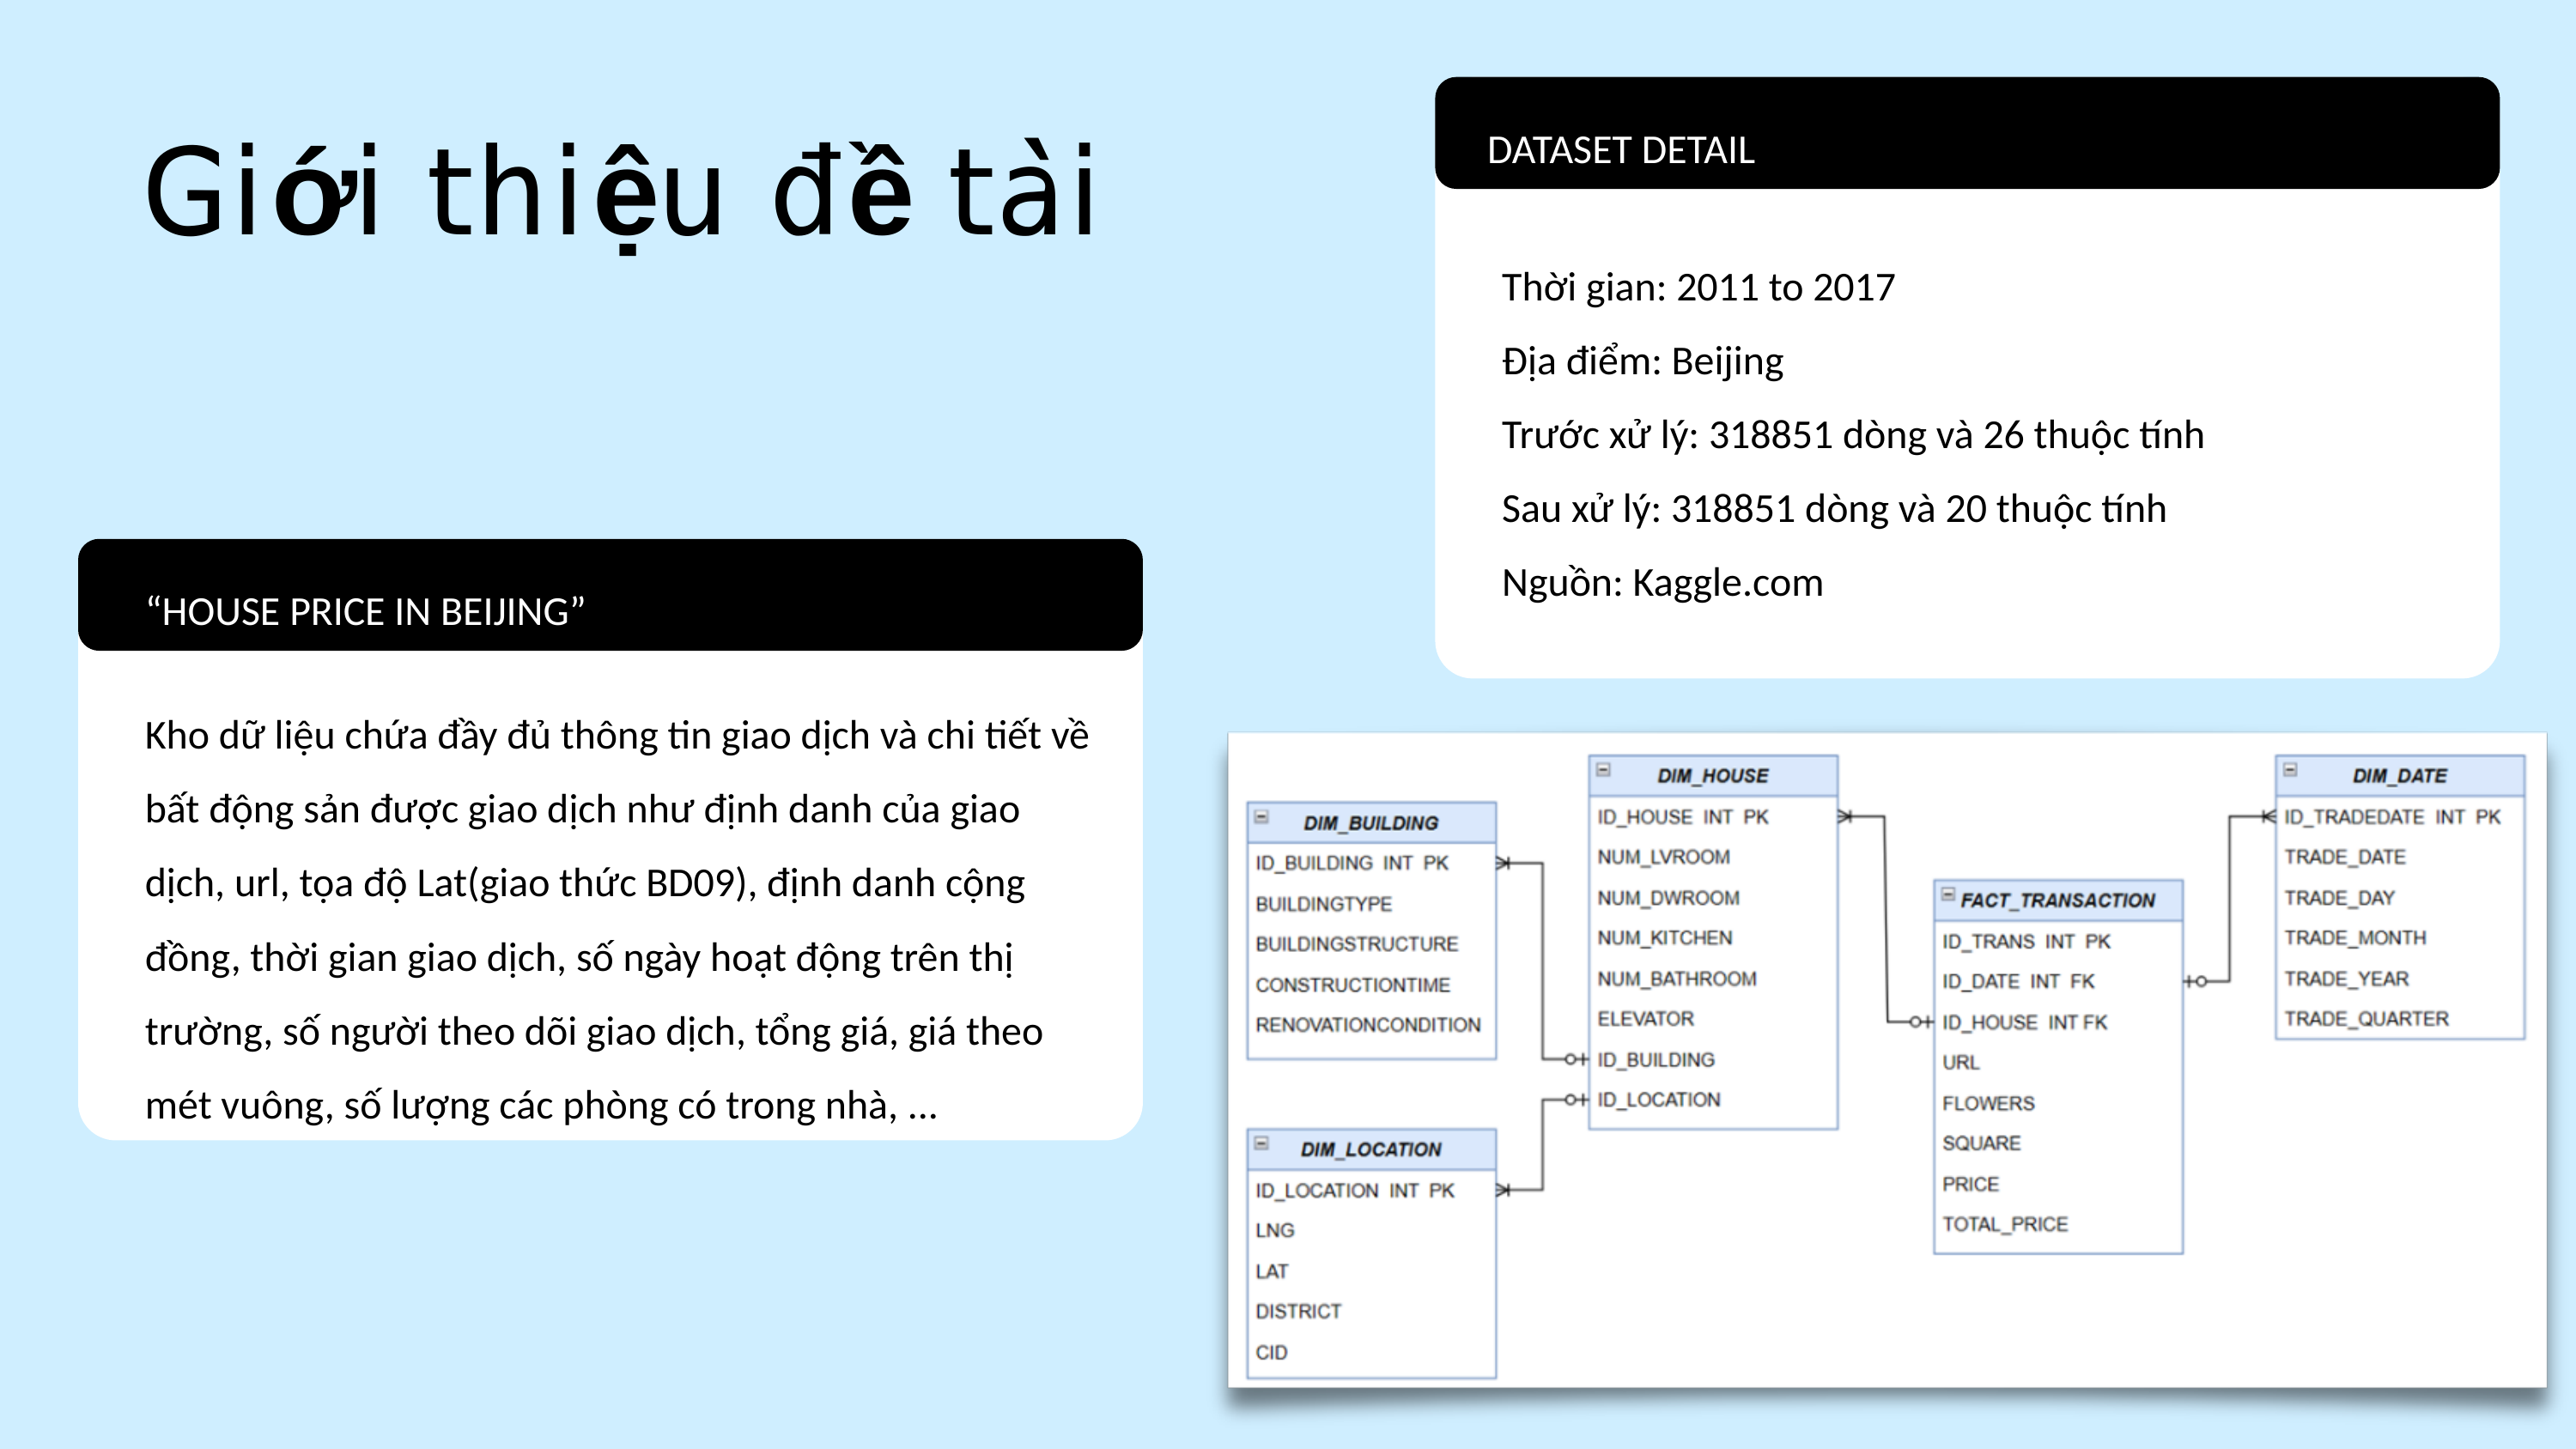

Giới thiệu đề tài

DATASET DETAIL
Thời gian: 2011 to 2017
Địa điểm: Beijing
Trước xử lý: 318851 dòng và 26 thuộc tính
Sau xử lý: 318851 dòng và 20 thuộc tính
Nguồn: Kaggle.com

“HOUSE PRICE IN BEIJING”
Kho dữ liệu chứa đầy đủ thông tin giao dịch và chi tiết về bất động sản được giao dịch như định danh của giao dịch, url, tọa độ Lat(giao thức BD09), định danh cộng đồng, thời gian giao dịch, số ngày hoạt động trên thị trường, số người theo dõi giao dịch, tổng giá, giá theo mét vuông, số lượng các phòng có trong nhà, ...